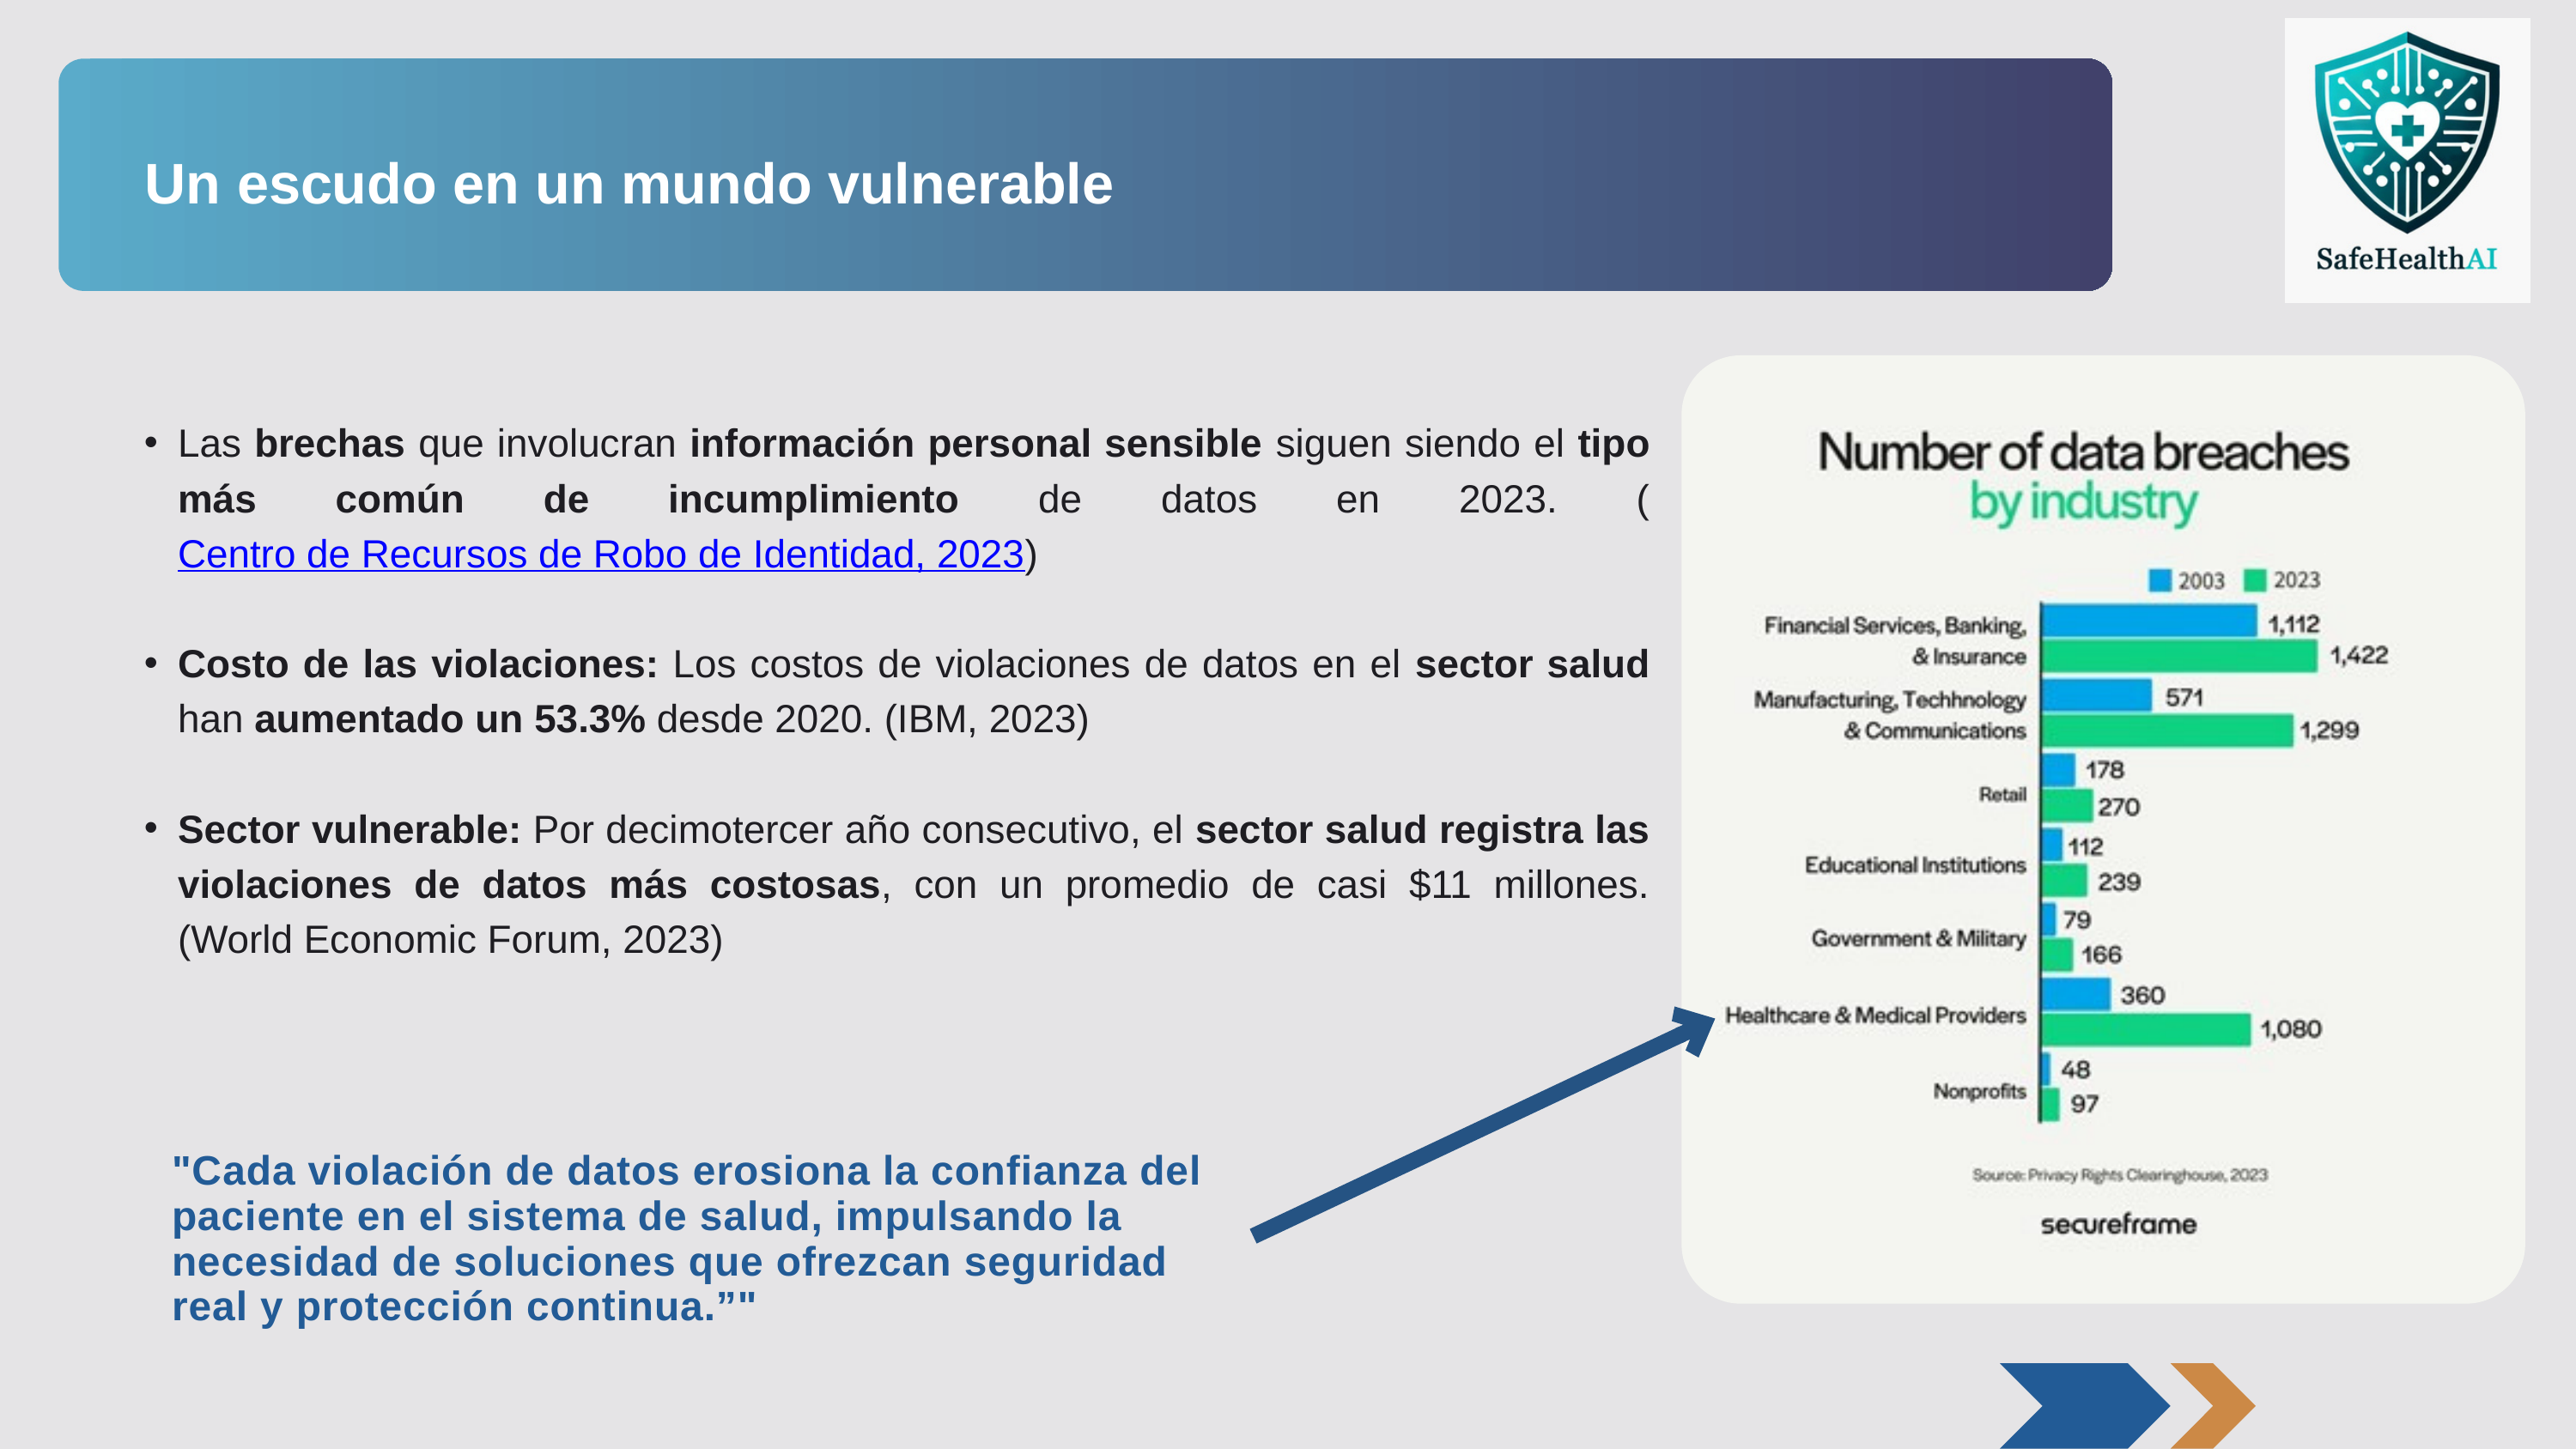

Un escudo en un mundo vulnerable

Las brechas que involucran información personal sensible siguen siendo el tipo más común de incumplimiento de datos en 2023. (Centro de Recursos de Robo de Identidad, 2023)

Costo de las violaciones: Los costos de violaciones de datos en el sector salud han aumentado un 53.3% desde 2020. (IBM, 2023)

Sector vulnerable: Por decimotercer año consecutivo, el sector salud registra las violaciones de datos más costosas, con un promedio de casi $11 millones. (World Economic Forum, 2023)

"Cada violación de datos erosiona la confianza del paciente en el sistema de salud, impulsando la necesidad de soluciones que ofrezcan seguridad real y protección continua.”"